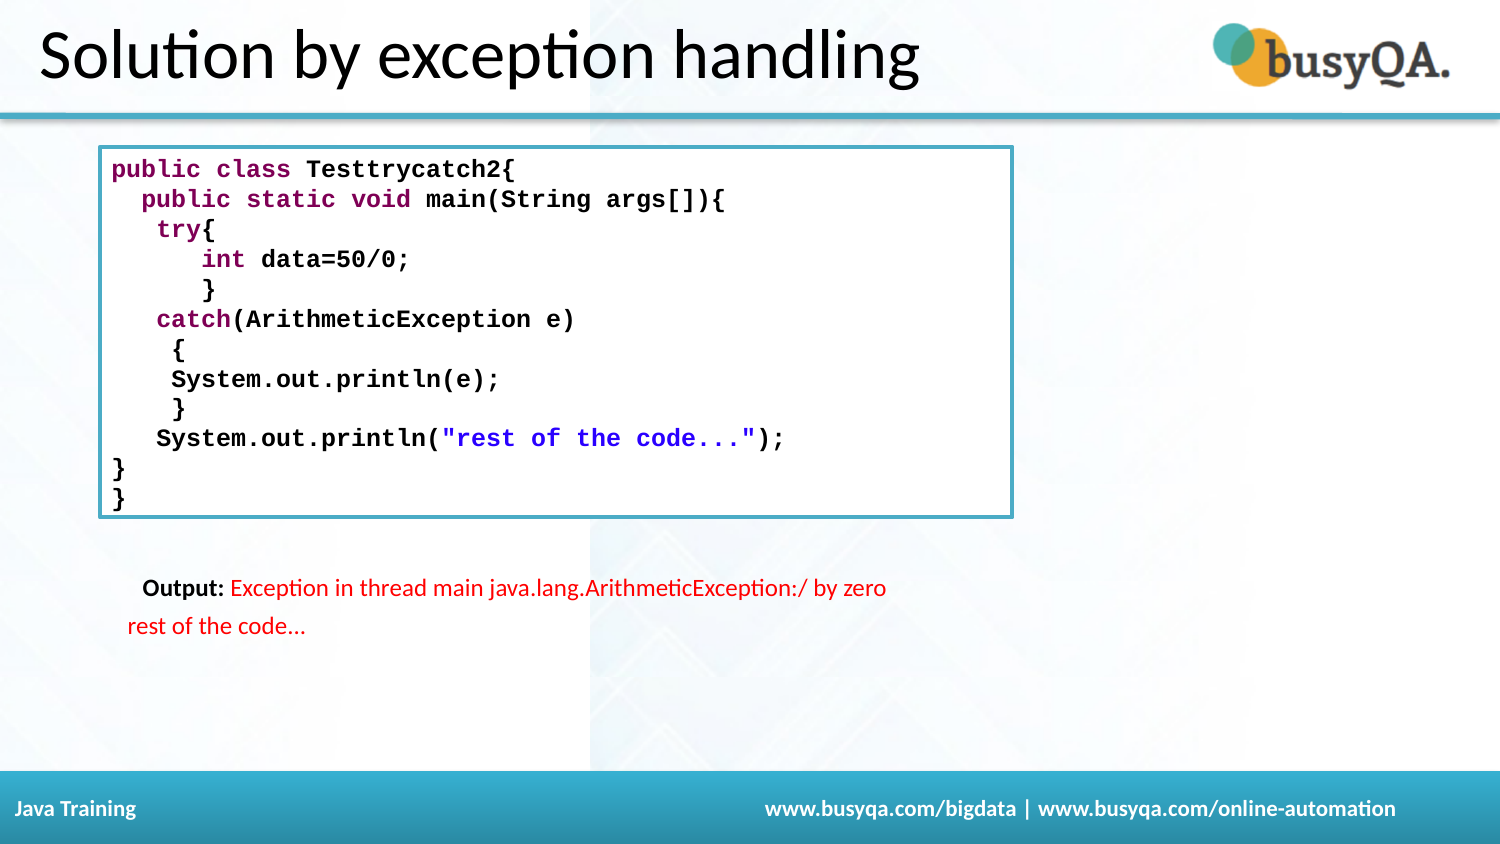

# Solution by exception handling
public class Testtrycatch2{
  public static void main(String args[]){
   try{
      int data=50/0;
      }
   catch(ArithmeticException e)
    {
    System.out.println(e);
    }
   System.out.println("rest of the code...");
}
}
  Output: Exception in thread main java.lang.ArithmeticException:/ by zero
rest of the code...
101